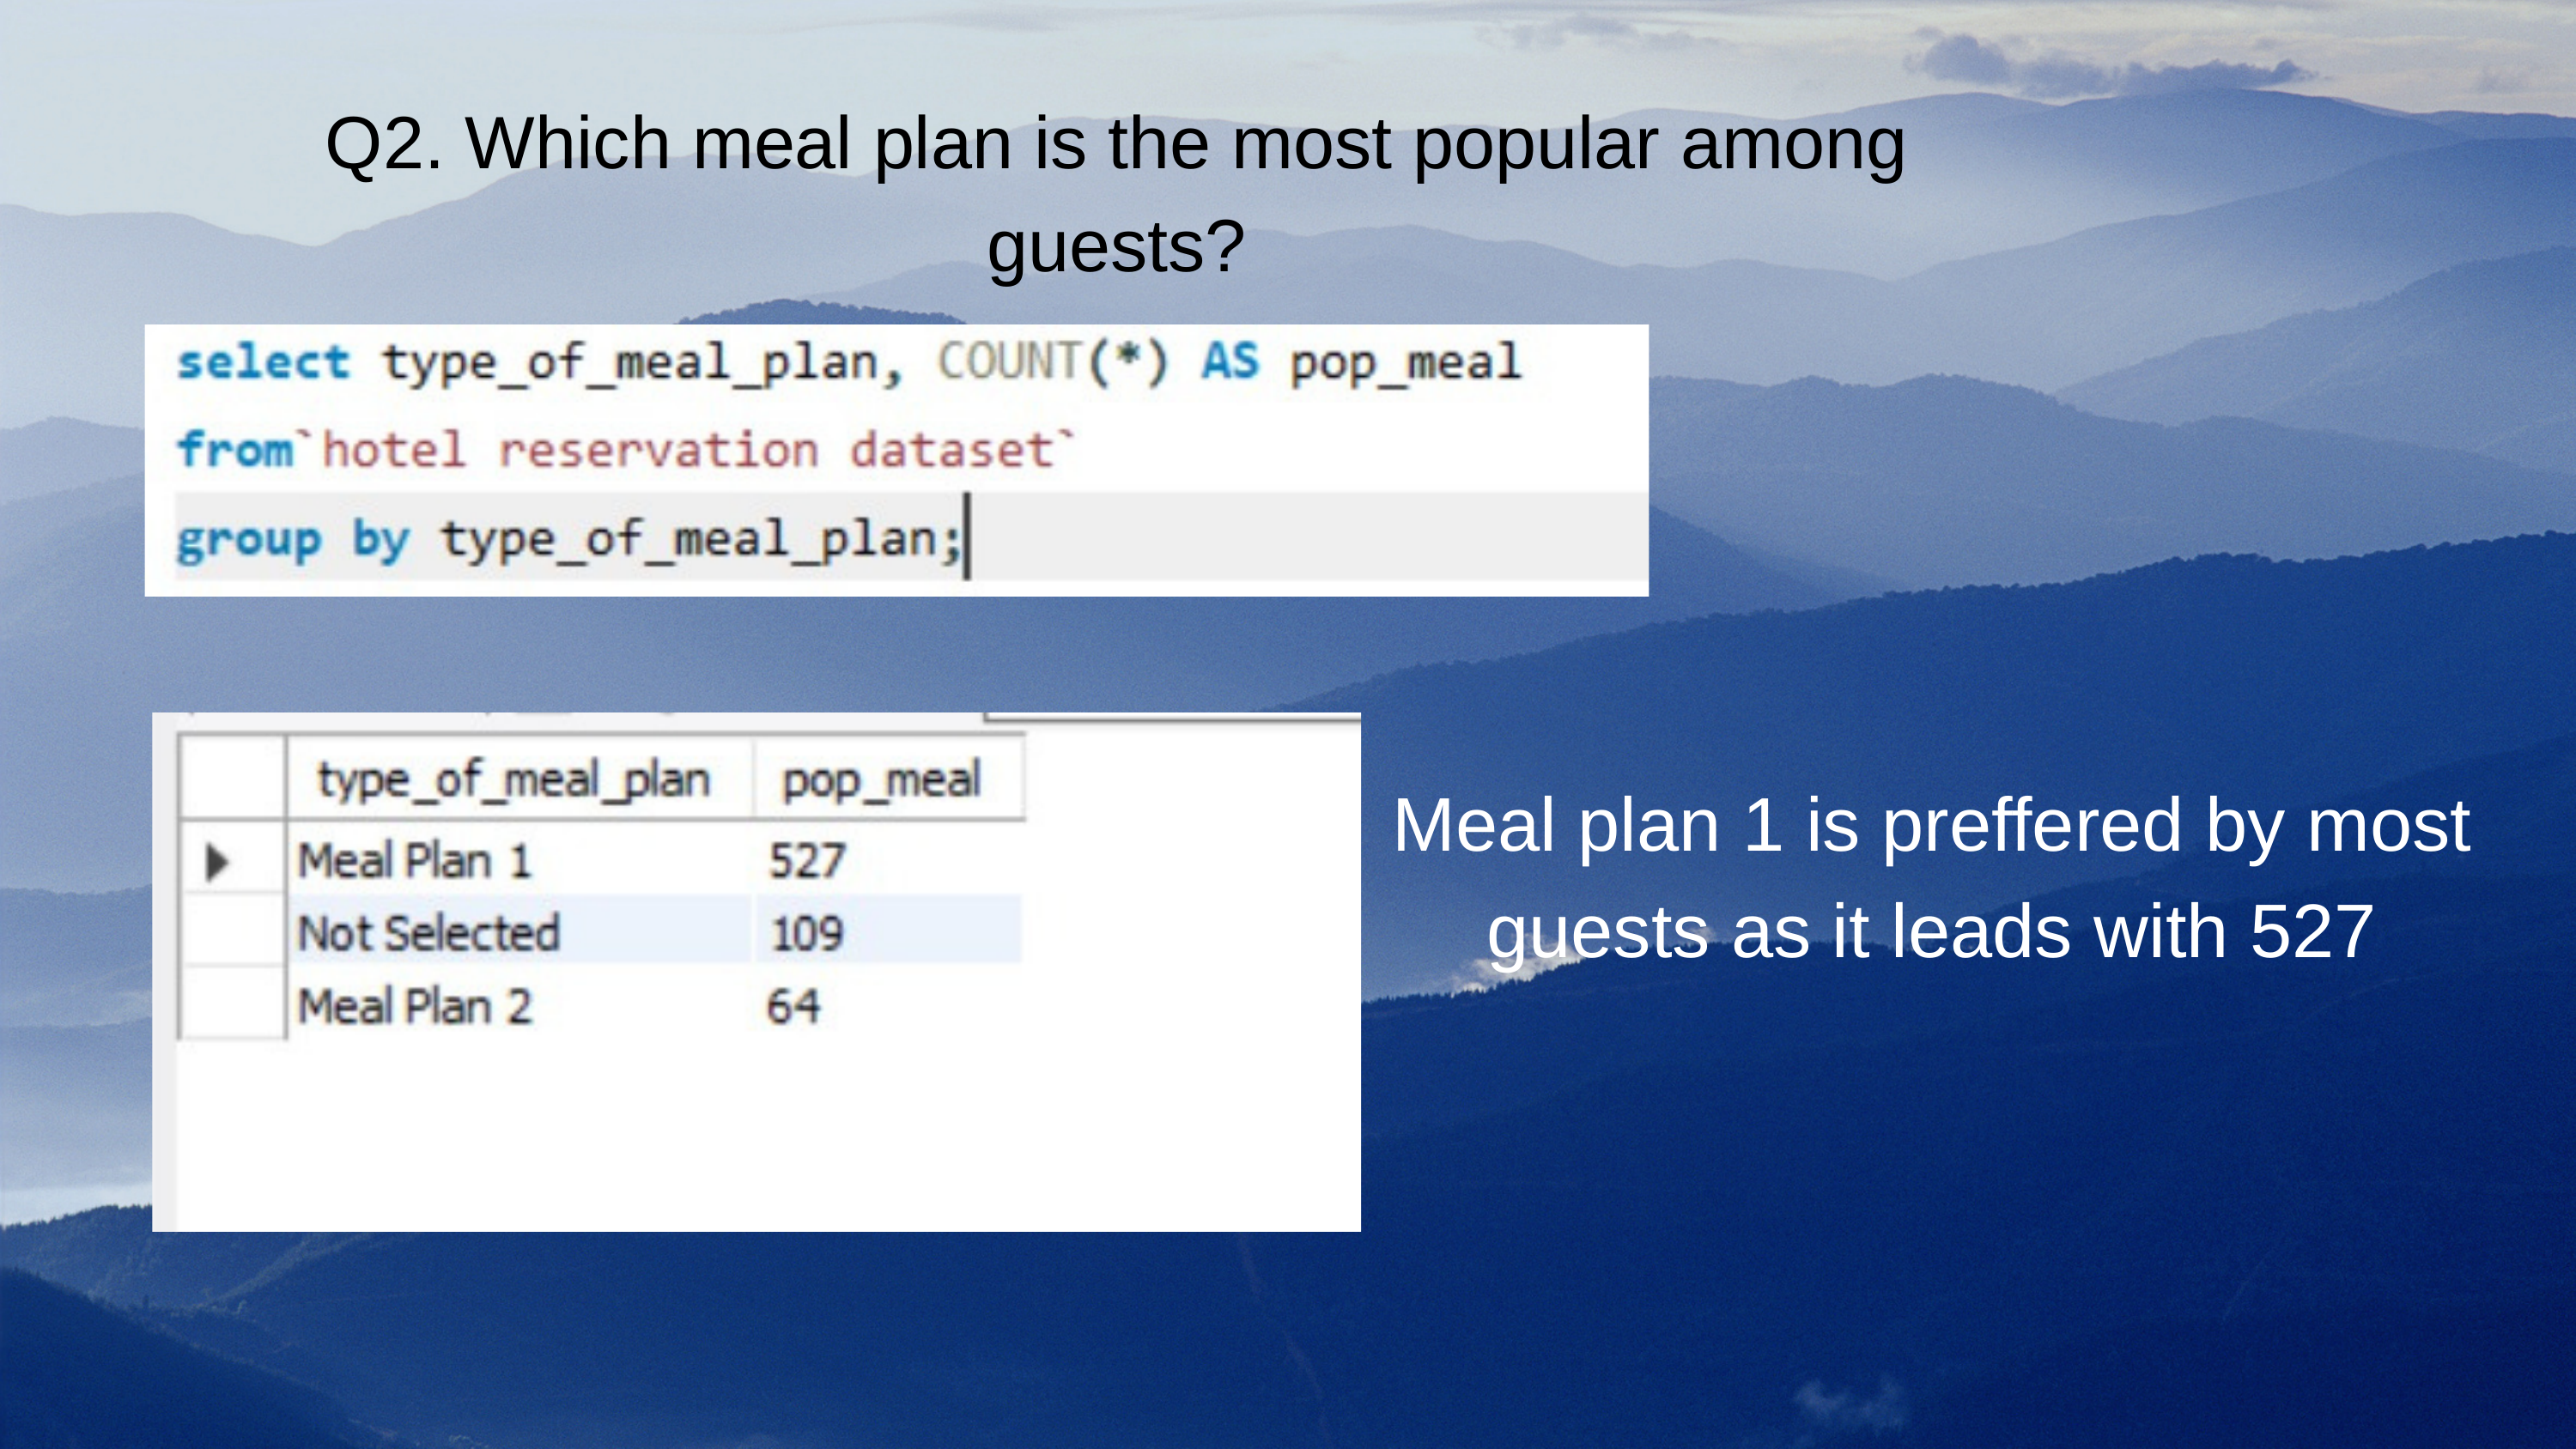

Q2. Which meal plan is the most popular among guests?

Meal plan 1 is preffered by most guests as it leads with 527